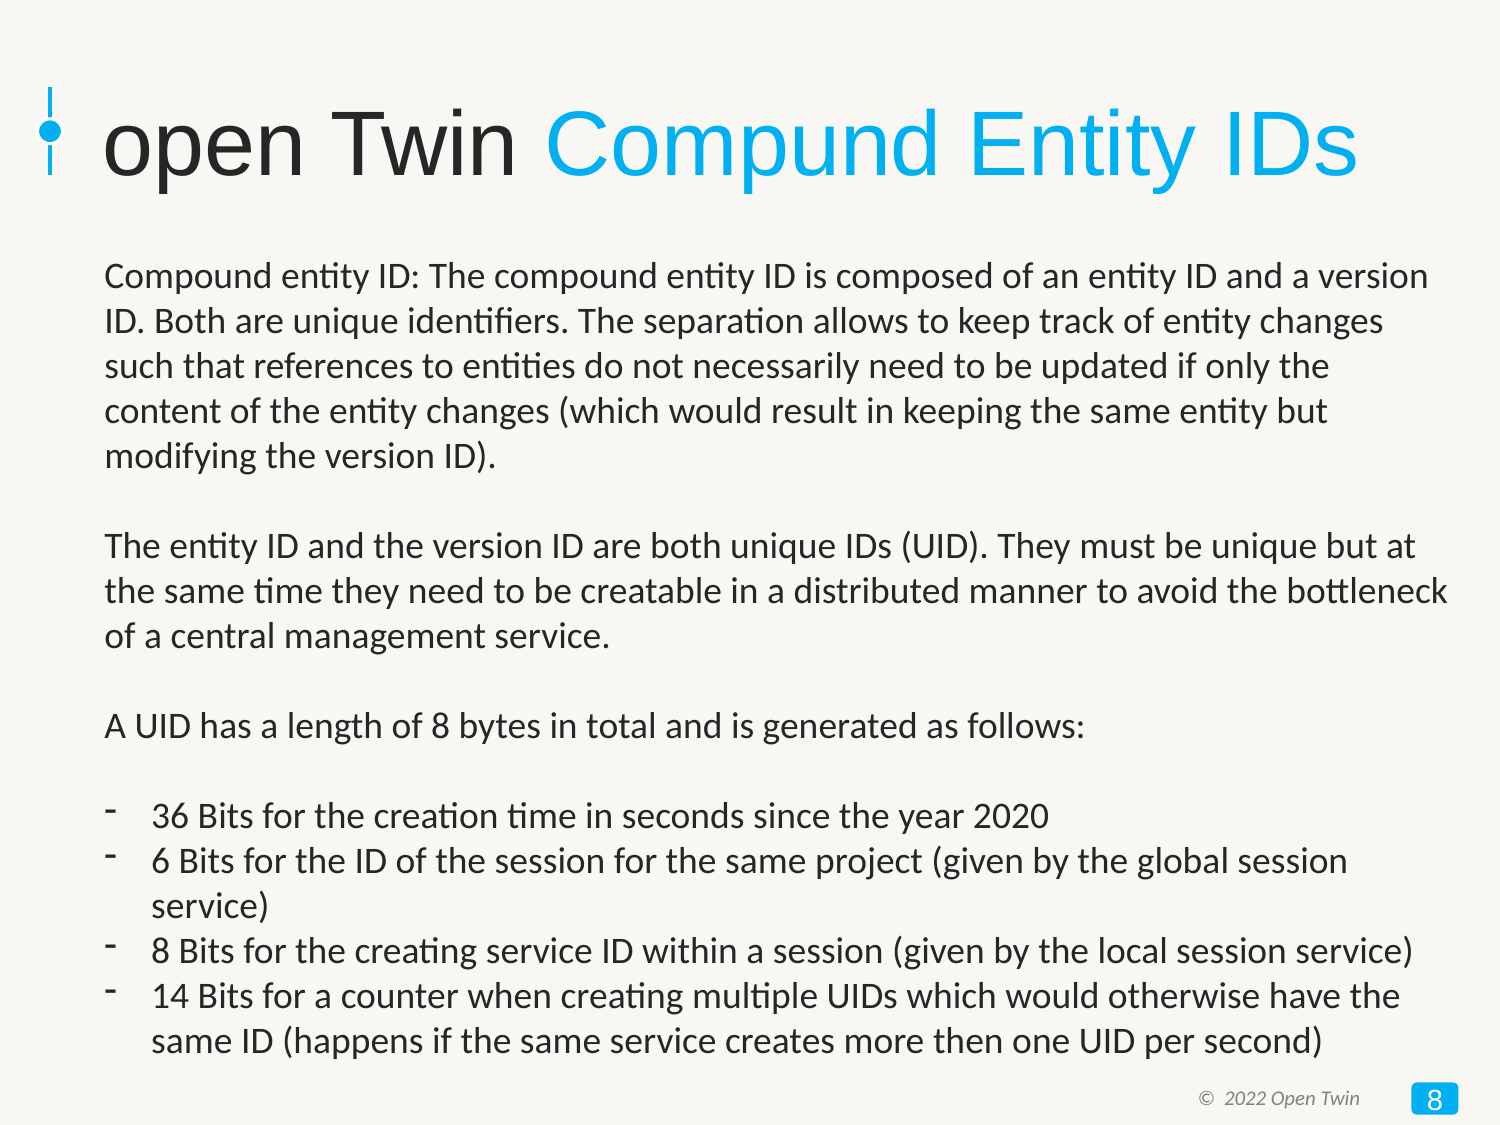

# open Twin Compund Entity IDs
Compound entity ID: The compound entity ID is composed of an entity ID and a version ID. Both are unique identifiers. The separation allows to keep track of entity changes such that references to entities do not necessarily need to be updated if only the content of the entity changes (which would result in keeping the same entity but modifying the version ID).

The entity ID and the version ID are both unique IDs (UID). They must be unique but at the same time they need to be creatable in a distributed manner to avoid the bottleneck of a central management service.

A UID has a length of 8 bytes in total and is generated as follows:

36 Bits for the creation time in seconds since the year 2020
6 Bits for the ID of the session for the same project (given by the global session service)
8 Bits for the creating service ID within a session (given by the local session service)
14 Bits for a counter when creating multiple UIDs which would otherwise have the same ID (happens if the same service creates more then one UID per second)